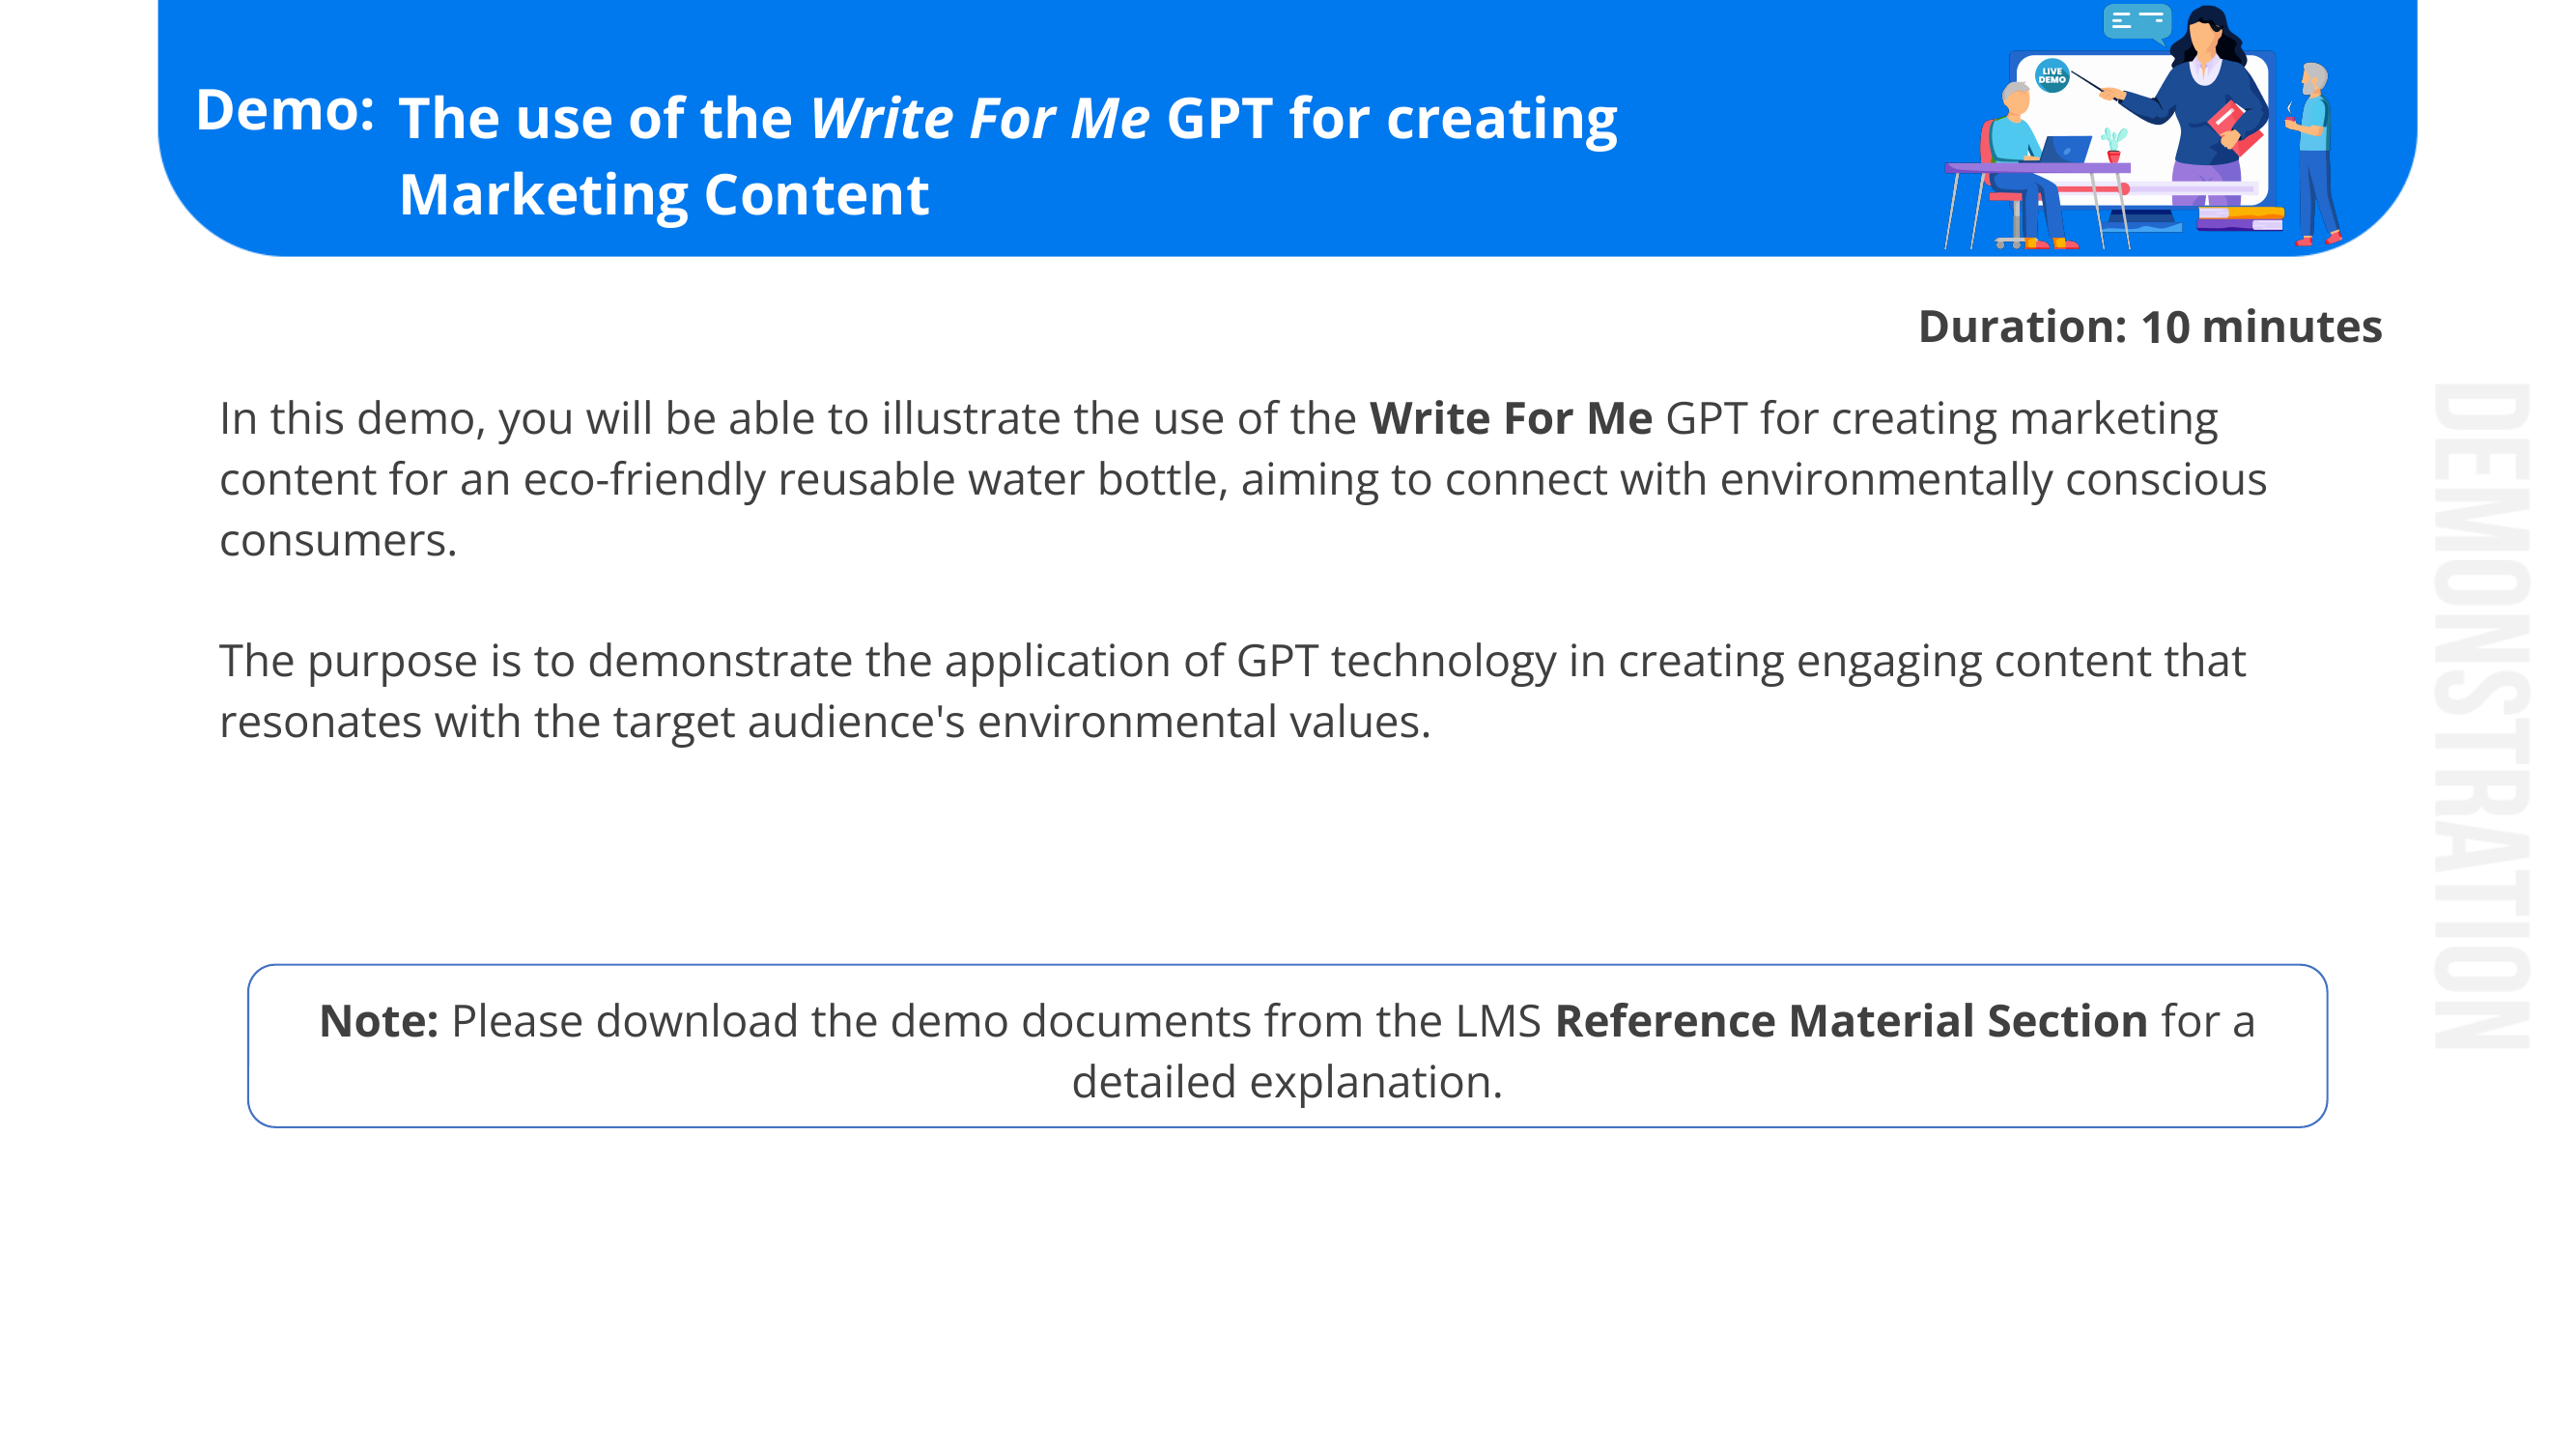

# The use of the Write For Me GPT for creating Marketing Content
10
In this demo, you will be able to illustrate the use of the Write For Me GPT for creating marketing content for an eco-friendly reusable water bottle, aiming to connect with environmentally conscious consumers.

The purpose is to demonstrate the application of GPT technology in creating engaging content that resonates with the target audience's environmental values.
Note: Please download the demo documents from the LMS Reference Material Section for a detailed explanation.